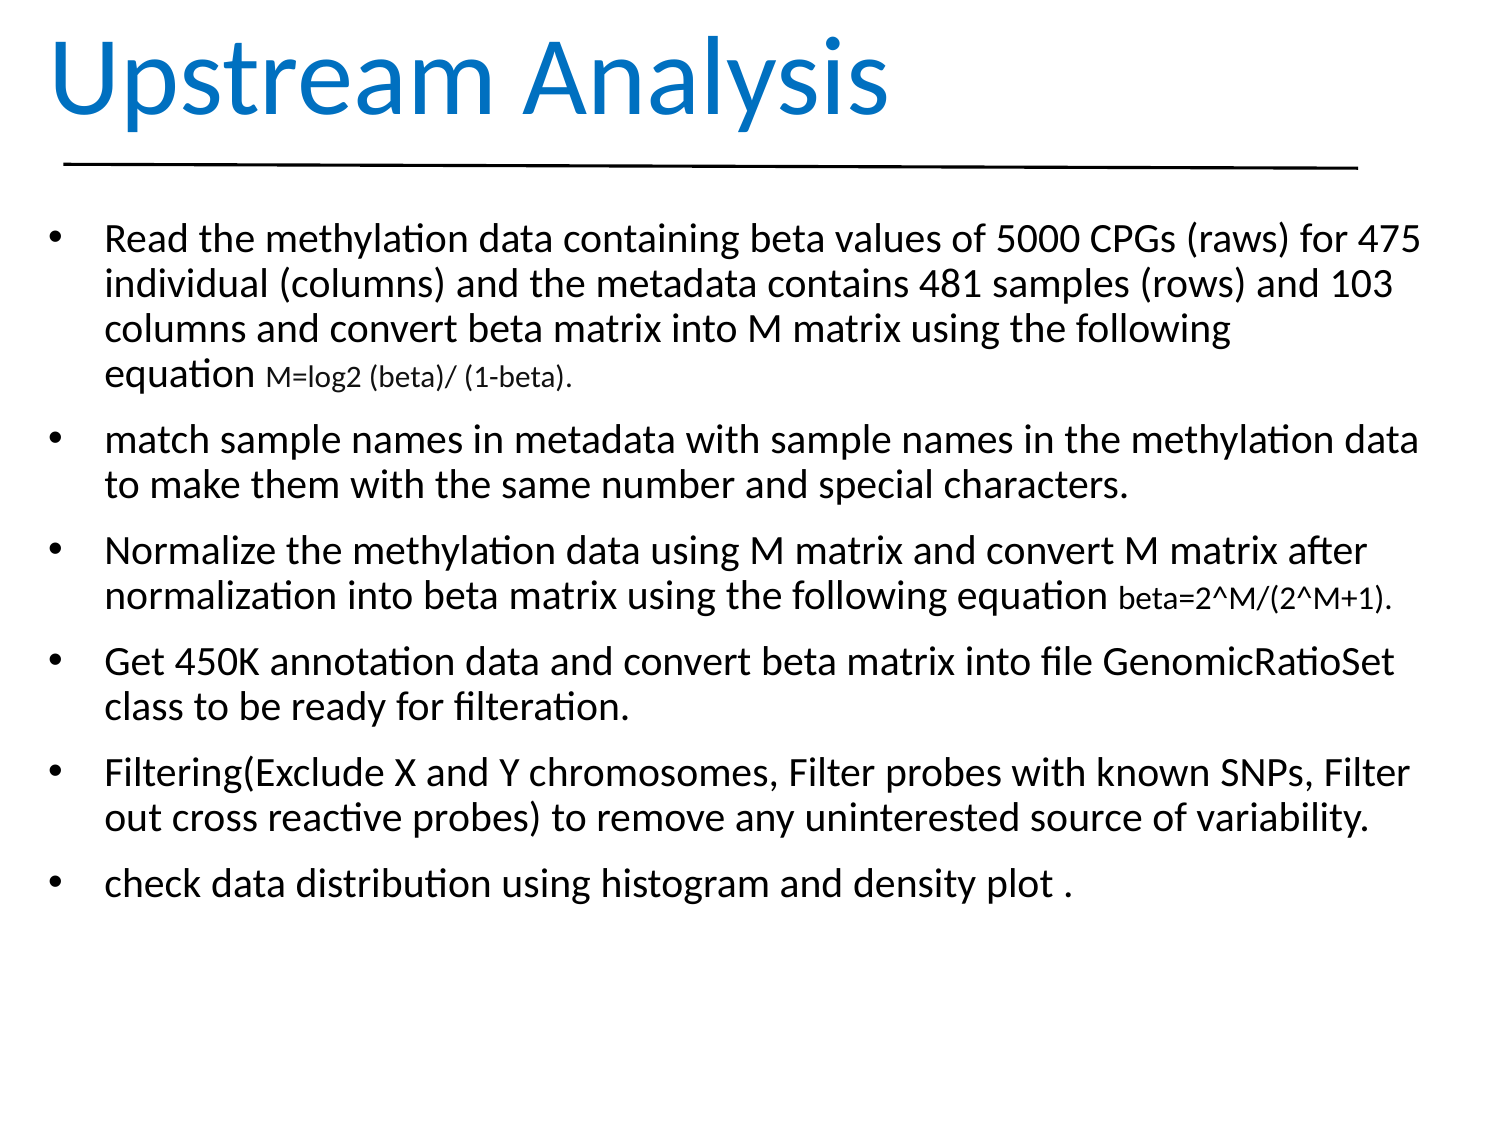

# Upstream Analysis
Read the methylation data containing beta values of 5000 CPGs (raws) for 475 individual (columns) and the metadata contains 481 samples (rows) and 103 columns and convert beta matrix into M matrix using the following equation M=log2 (beta)/ (1-beta).
match sample names in metadata with sample names in the methylation data to make them with the same number and special characters.
Normalize the methylation data using M matrix and convert M matrix after normalization into beta matrix using the following equation beta=2^M/(2^M+1).
Get 450K annotation data and convert beta matrix into file GenomicRatioSet class to be ready for filteration.
Filtering(Exclude X and Y chromosomes, Filter probes with known SNPs, Filter out cross reactive probes) to remove any uninterested source of variability.
check data distribution using histogram and density plot .